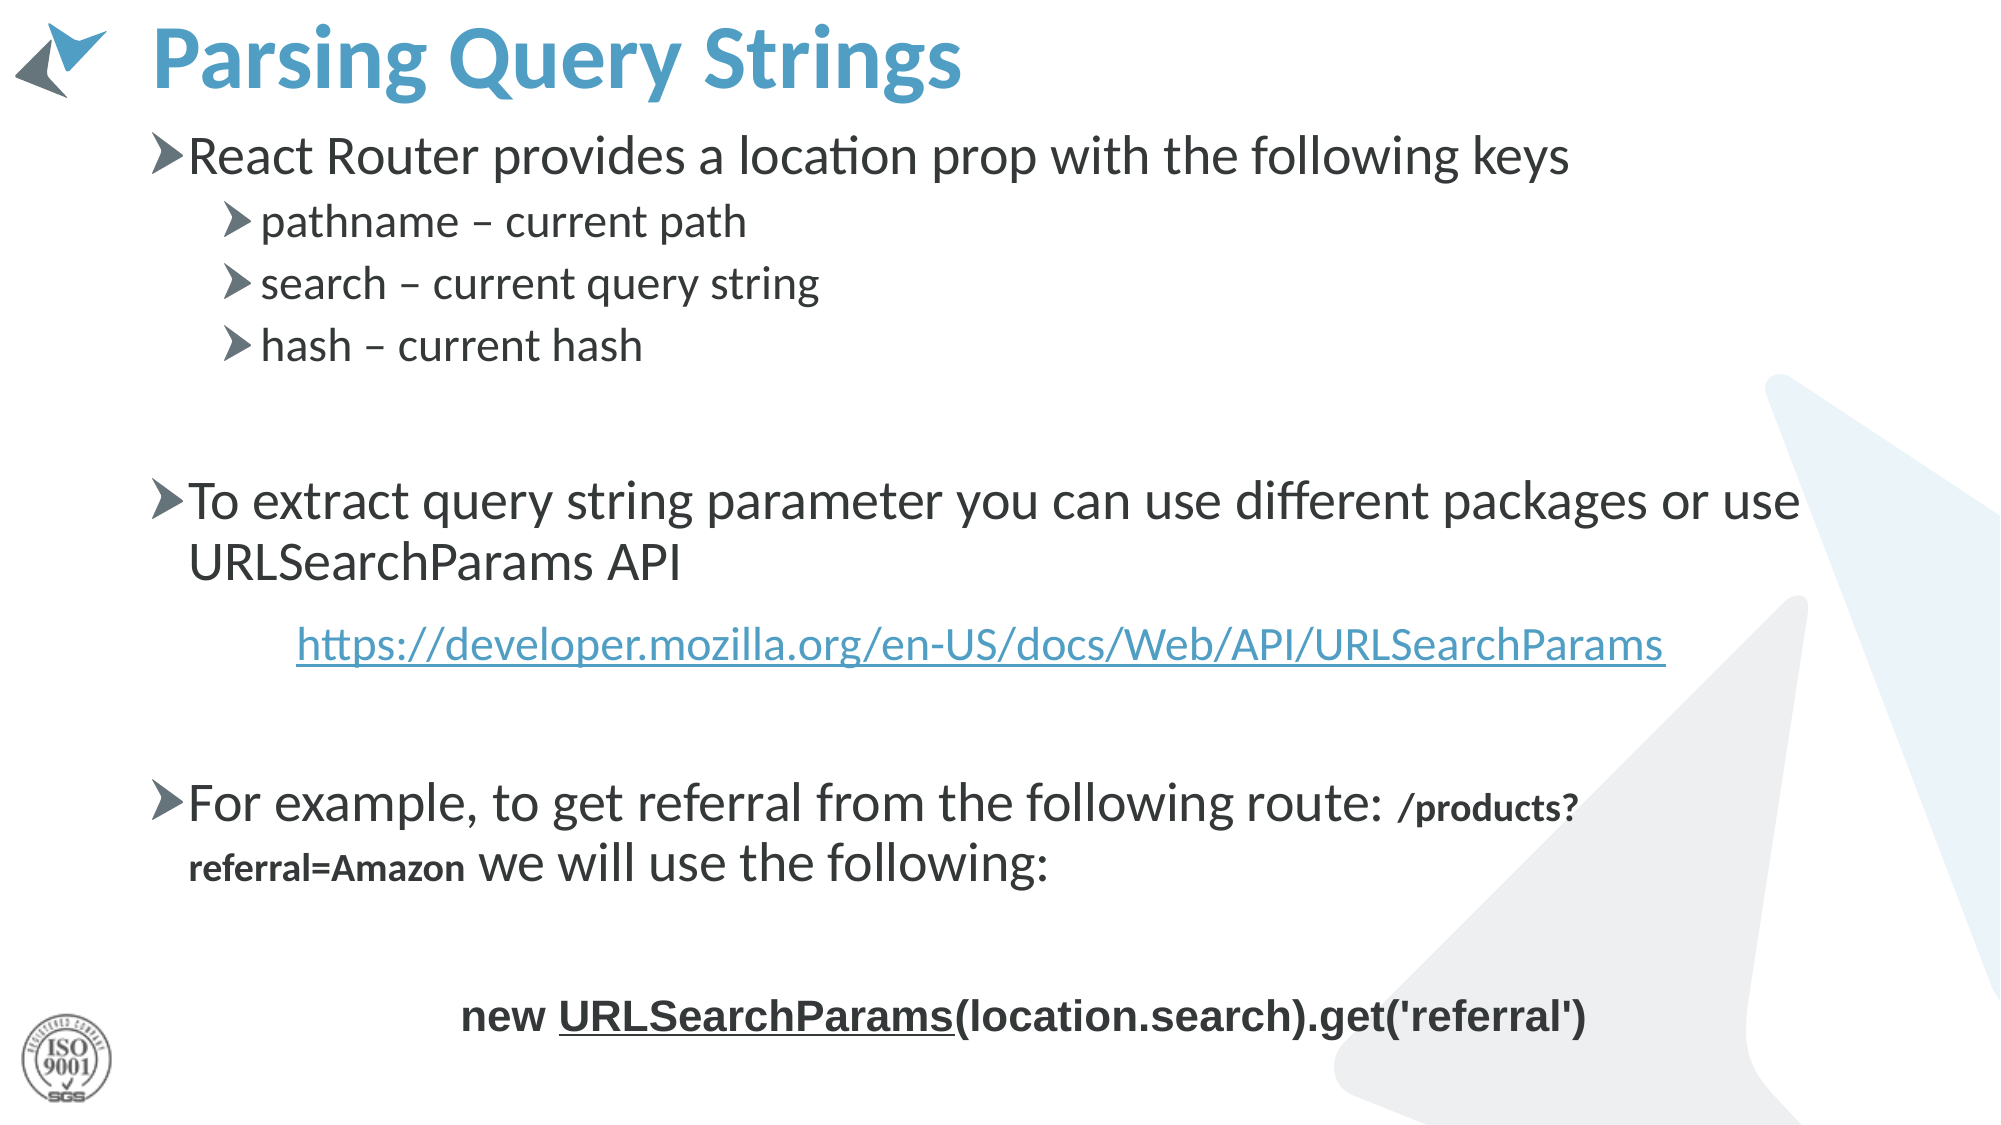

# Parsing Query Strings
React Router provides a location prop with the following keys
pathname – current path
search – current query string
hash – current hash

To extract query string parameter you can use different packages or use URLSearchParams API
   	https://developer.mozilla.org/en-US/docs/Web/API/URLSearchParams

For example, to get referral from the following route: /products?referral=Amazon we will use the following:

      new URLSearchParams(location.search).get('referral')